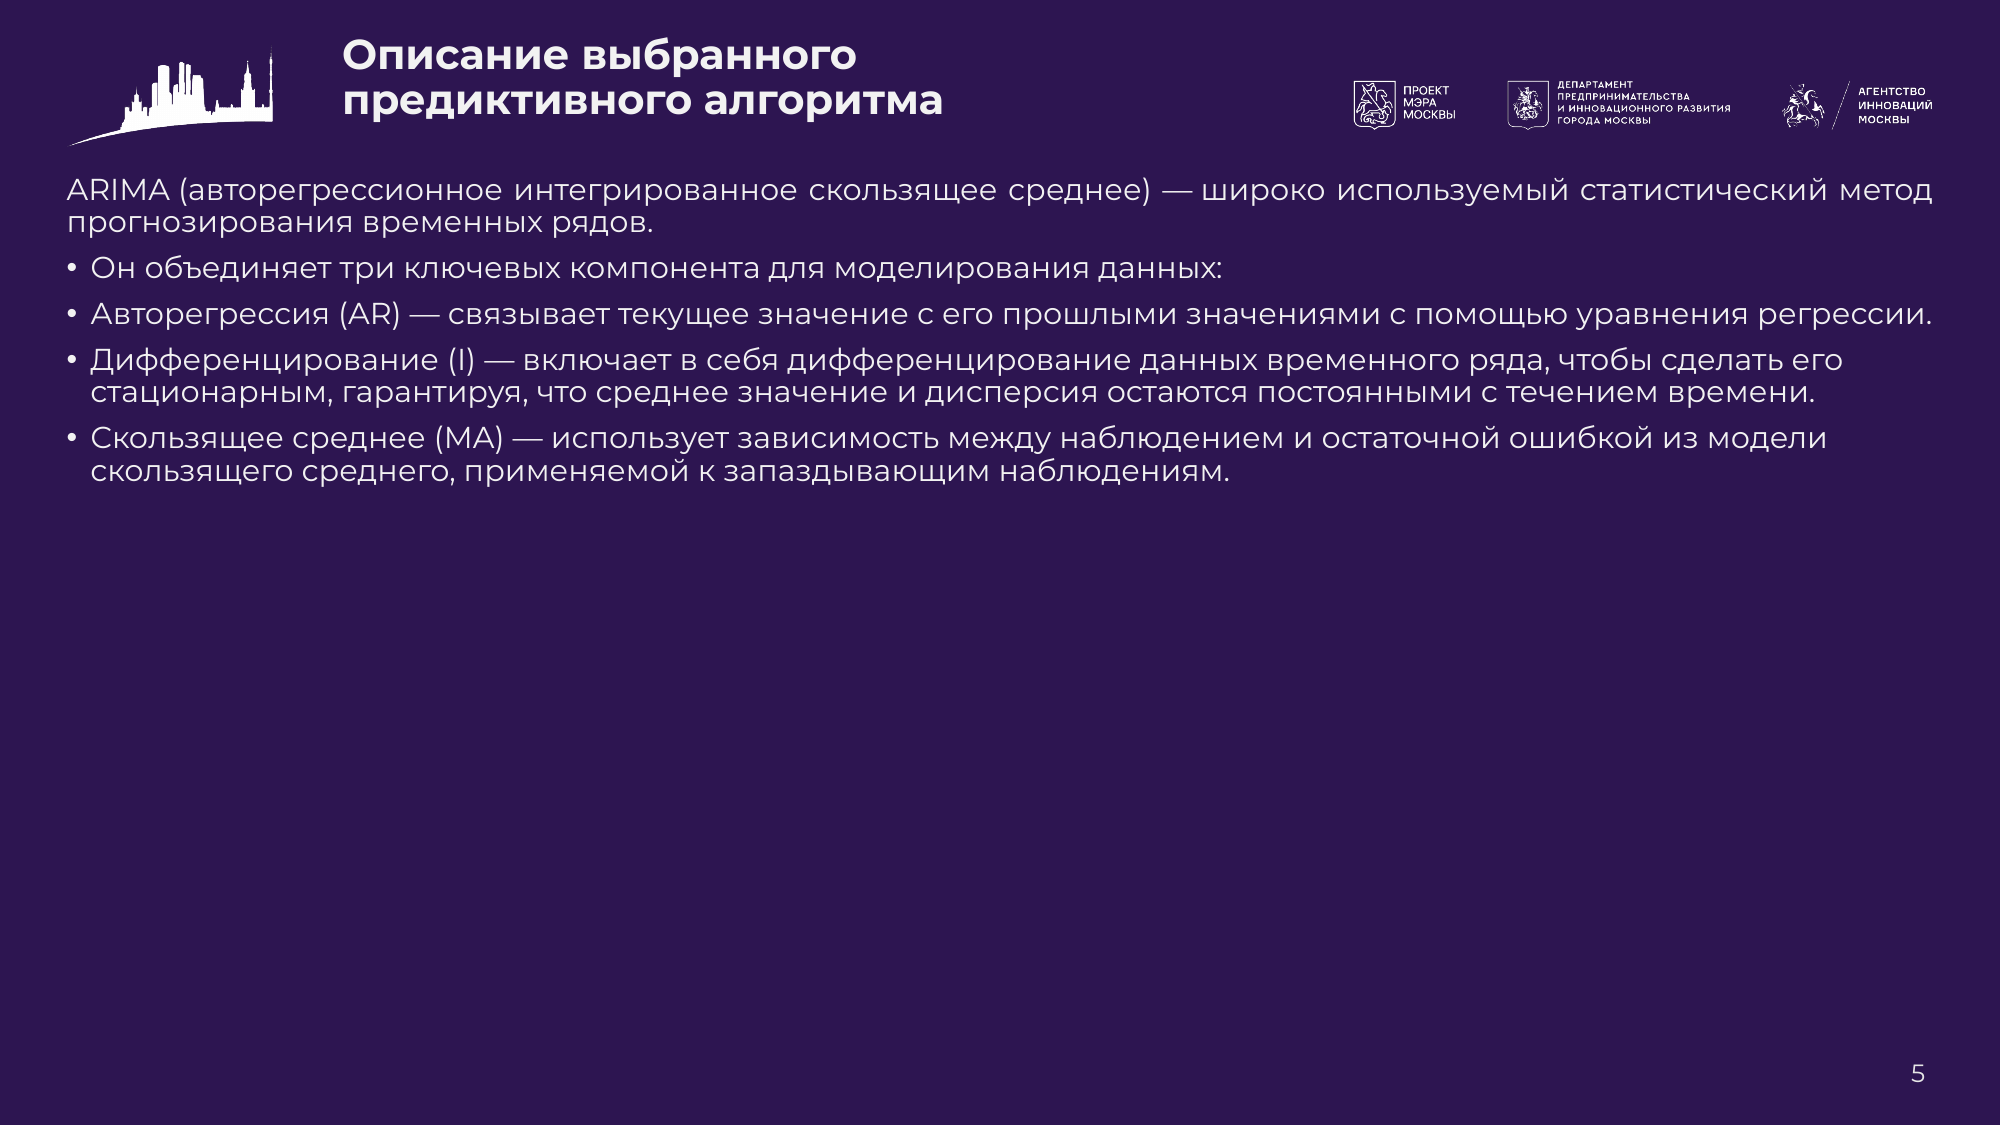

# Описание выбранного предиктивного алгоритма
ARIMA (авторегрессионное интегрированное скользящее среднее) — широко используемый статистический метод прогнозирования временных рядов.
Он объединяет три ключевых компонента для моделирования данных:
Авторегрессия (AR) — связывает текущее значение с его прошлыми значениями с помощью уравнения регрессии.
Дифференцирование (I) — включает в себя дифференцирование данных временного ряда, чтобы сделать его стационарным, гарантируя, что среднее значение и дисперсия остаются постоянными с течением времени.
Скользящее среднее (MA) — использует зависимость между наблюдением и остаточной ошибкой из модели скользящего среднего, применяемой к запаздывающим наблюдениям.

5